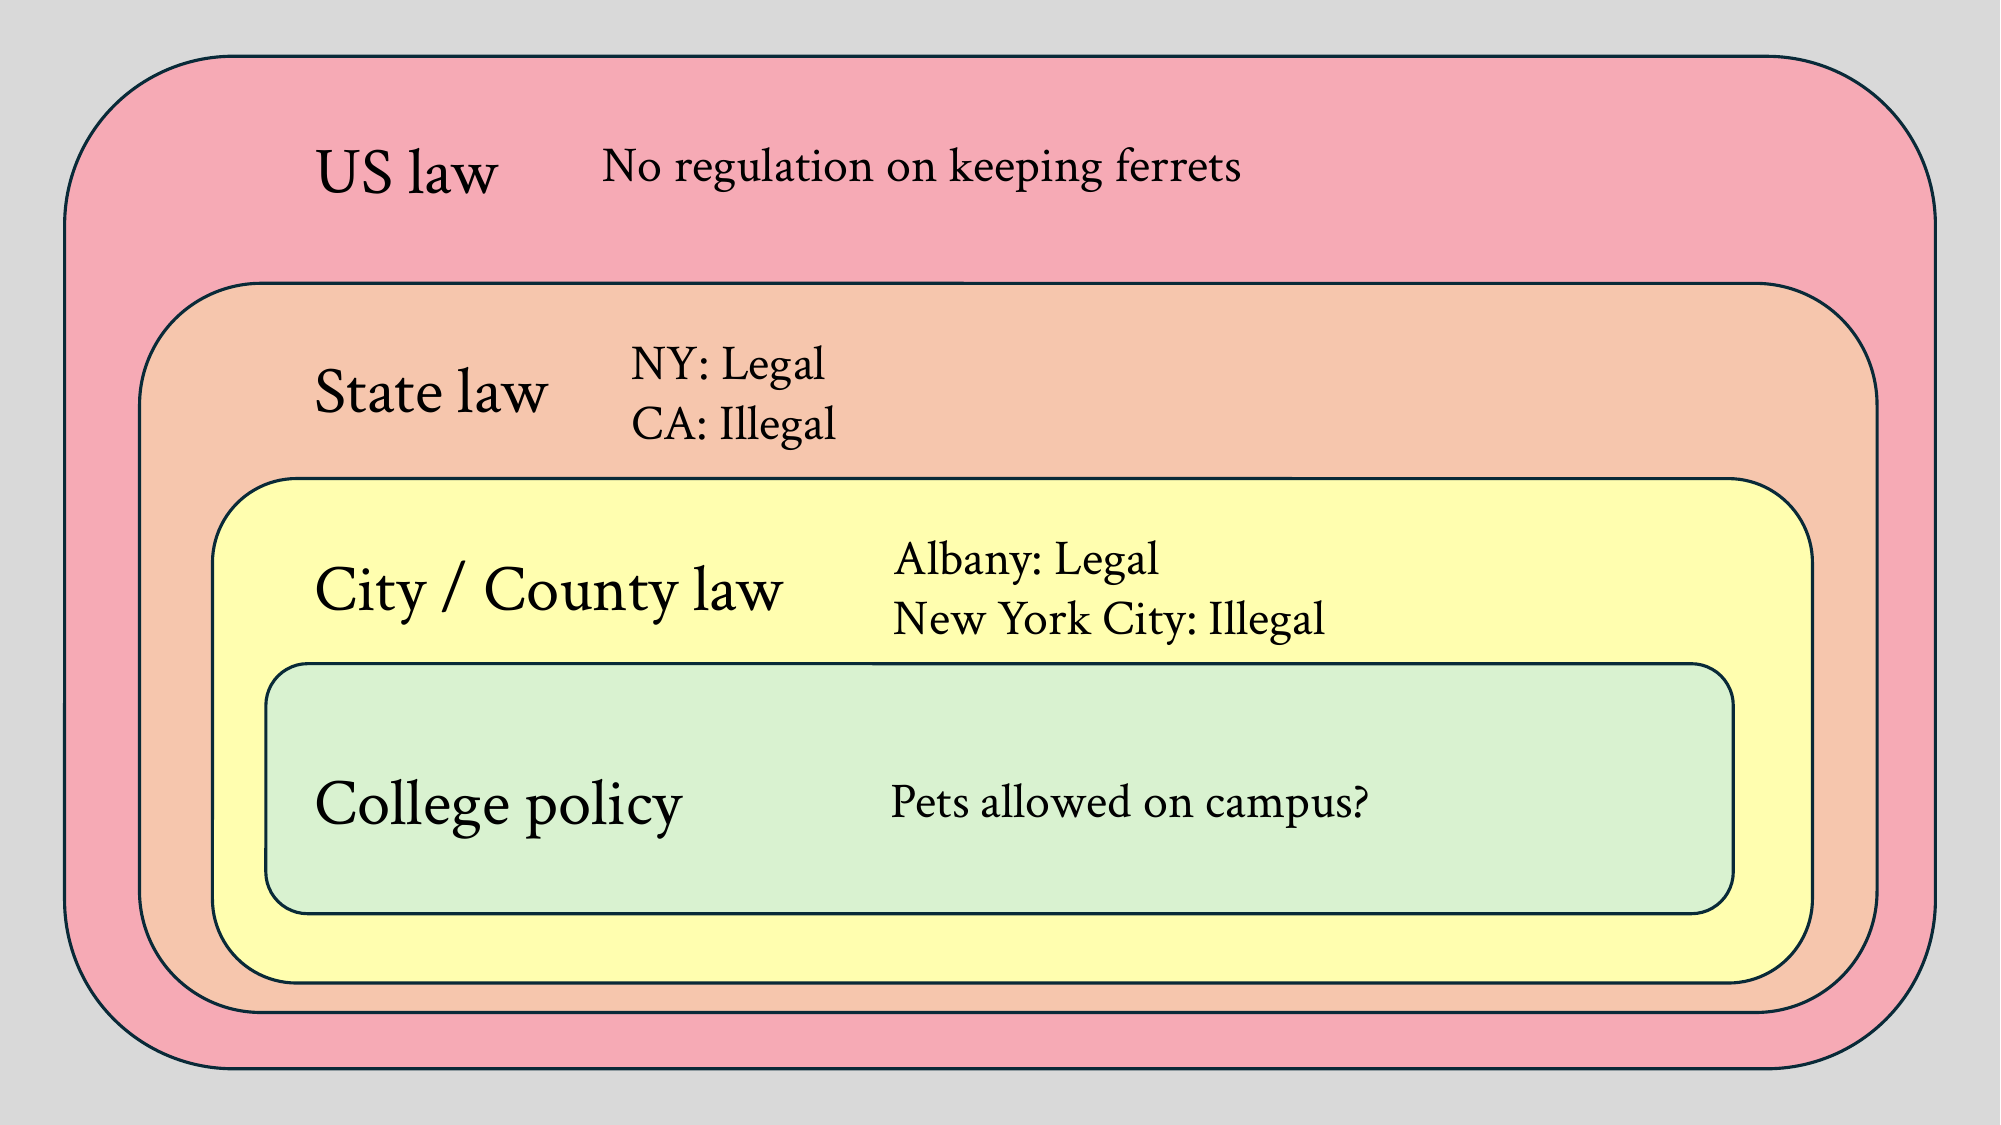

US law
No regulation on keeping ferrets

NY: Legal
CA: Illegal
State law

Albany: Legal
New York City: Illegal
City / County law

College policy
Pets allowed on campus?